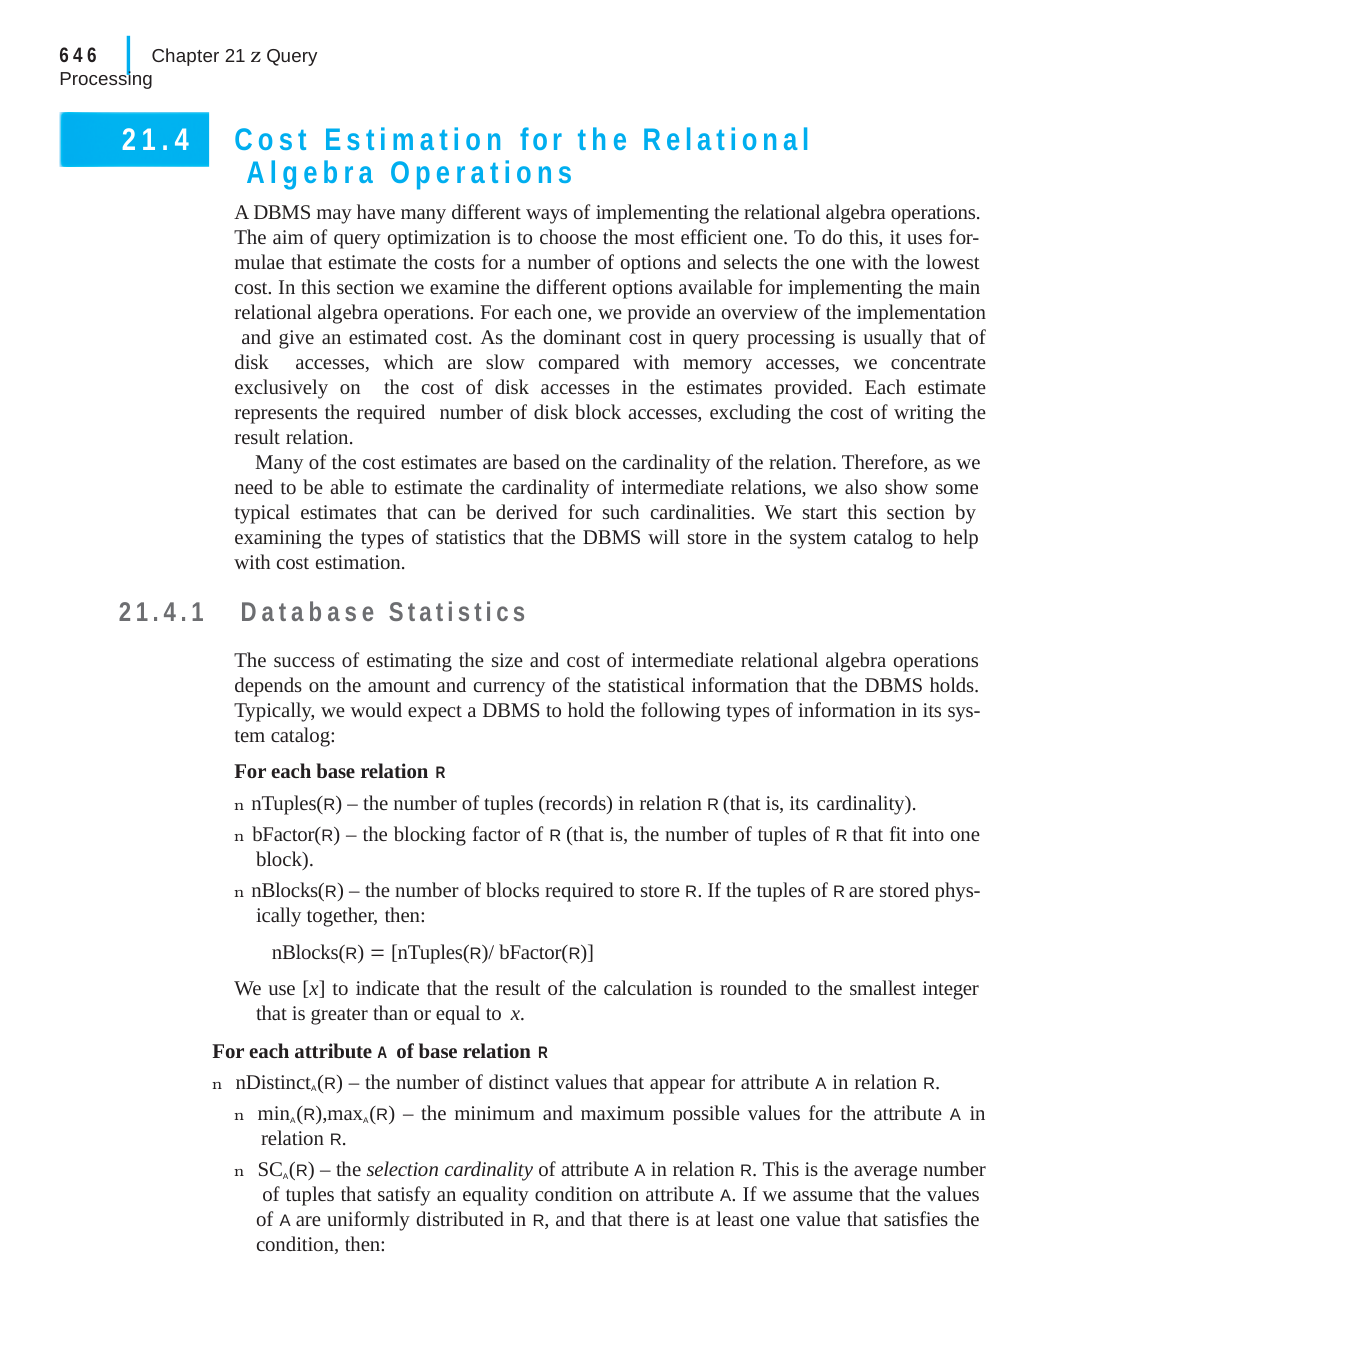

|
646	Chapter 21 z Query Processing

Cost Estimation for the Relational  Algebra Operations
A DBMS may have many different ways of implementing the relational algebra operations.  The aim of query optimization is to choose the most efficient one. To do this, it uses for-  mulae that estimate the costs for a number of options and selects the one with the lowest  cost. In this section we examine the different options available for implementing the main  relational algebra operations. For each one, we provide an overview of the implementation  and give an estimated cost. As the dominant cost in query processing is usually that of disk  accesses, which are slow compared with memory accesses, we concentrate exclusively on  the cost of disk accesses in the estimates provided. Each estimate represents the required  number of disk block accesses, excluding the cost of writing the result relation.
Many of the cost estimates are based on the cardinality of the relation. Therefore, as we  need to be able to estimate the cardinality of intermediate relations, we also show some  typical estimates that can be derived for such cardinalities. We start this section by  examining the types of statistics that the DBMS will store in the system catalog to help  with cost estimation.
21.4
21.4.1	Database Statistics
The success of estimating the size and cost of intermediate relational algebra operations  depends on the amount and currency of the statistical information that the DBMS holds.  Typically, we would expect a DBMS to hold the following types of information in its sys-  tem catalog:
For each base relation R
n nTuples(R) – the number of tuples (records) in relation R (that is, its cardinality).
n bFactor(R) – the blocking factor of R (that is, the number of tuples of R that fit into one  block).
n nBlocks(R) – the number of blocks required to store R. If the tuples of R are stored phys-  ically together, then:
nBlocks(R) = [nTuples(R)/ bFactor(R)]
We use [x] to indicate that the result of the calculation is rounded to the smallest integer  that is greater than or equal to x.
For each attribute A of base relation R
n  nDistinctA(R) – the number of distinct values that appear for attribute A in relation R.
n  minA(R),maxA(R) – the minimum and maximum possible values for the attribute A  in  relation R.
n  SCA(R) – the selection cardinality of attribute A in relation R. This is the average number  of tuples that satisfy an equality condition on attribute A. If we assume that the values  of A are uniformly distributed in R, and that there is at least one value that satisfies the  condition, then: